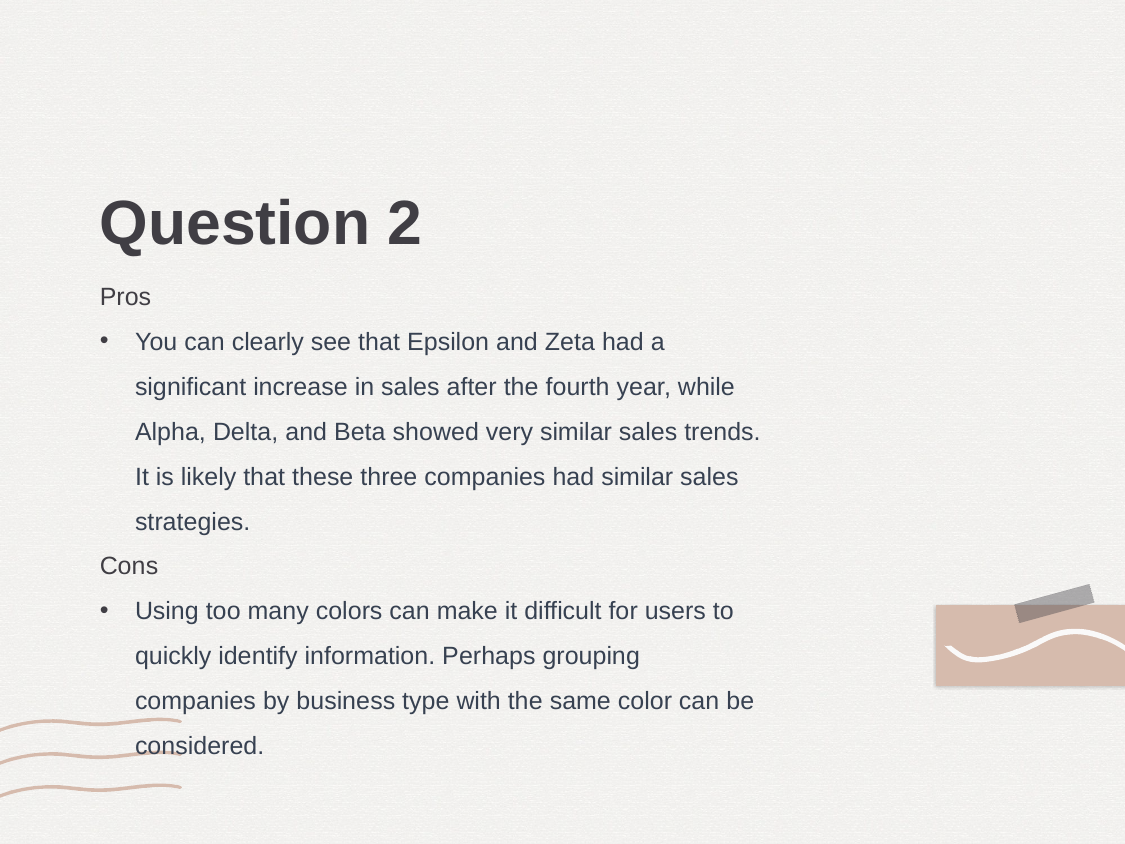

# Question 2
Pros
You can clearly see that Epsilon and Zeta had a significant increase in sales after the fourth year, while Alpha, Delta, and Beta showed very similar sales trends. It is likely that these three companies had similar sales strategies.
Cons
Using too many colors can make it difficult for users to quickly identify information. Perhaps grouping companies by business type with the same color can be considered.